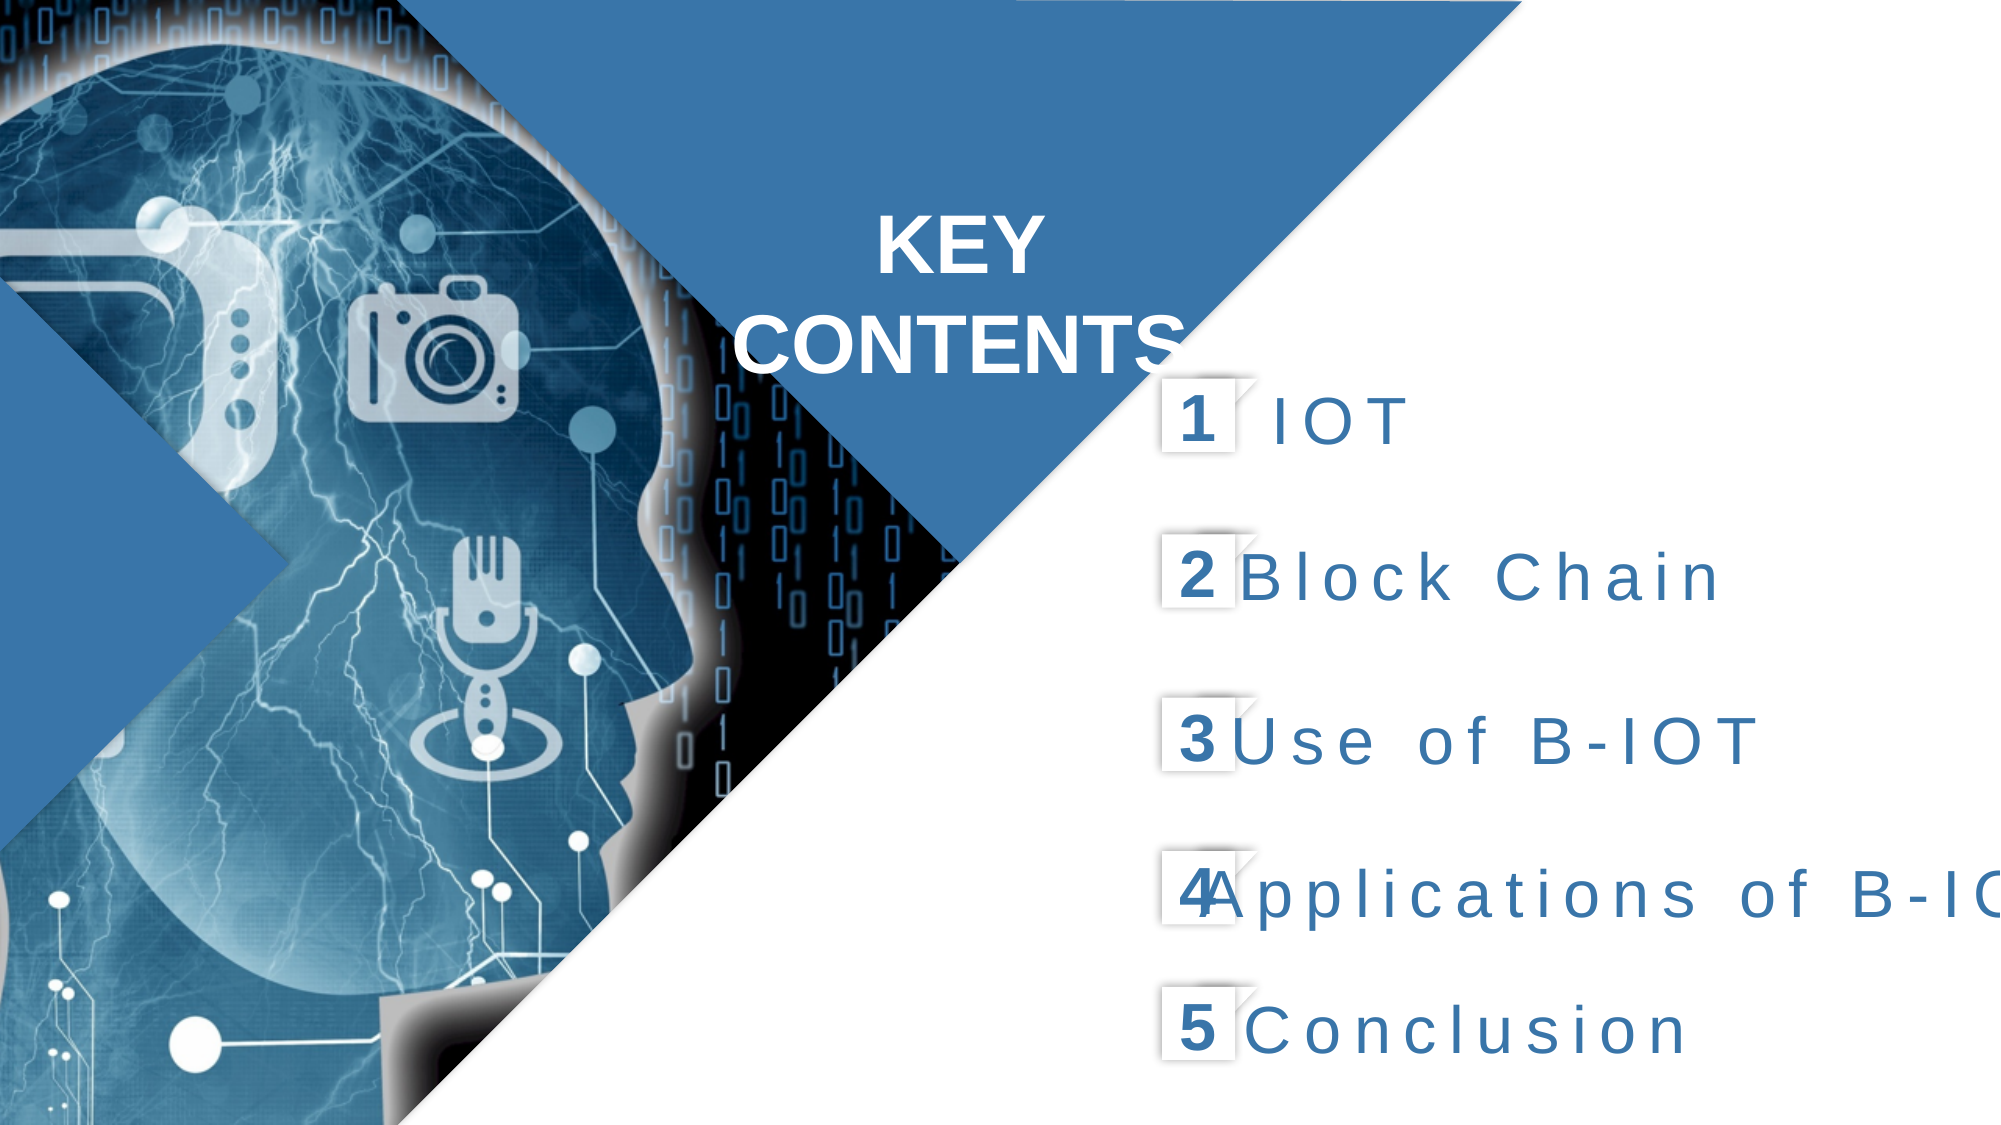

KEY CONTENTS
IOT
1

Block Chain
2

Use of B-IOT
3

Applications of B-IOT
4

Conclusion
5